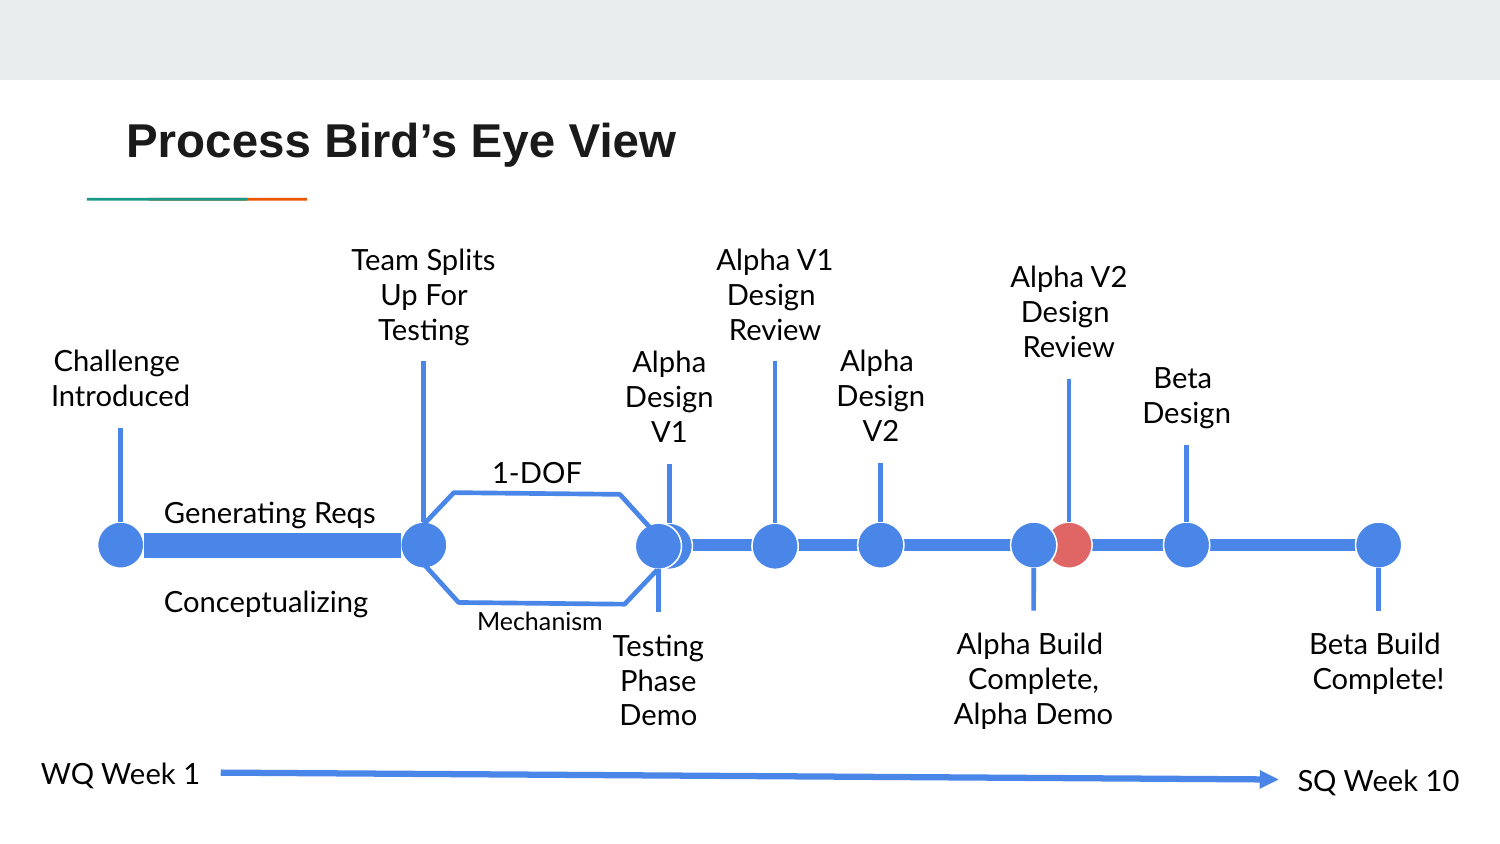

# Process Bird’s Eye View
Alpha V1
Design
Review
Team Splits Up For Testing
Alpha V2
Design
Review
Challenge
Introduced
Alpha
Design
V2
Alpha
Design
V1
Beta
Design
1-DOF
Generating Reqs

Conceptualizing
Mechanism
Alpha Build
Complete,
Alpha Demo
Beta Build
Complete!
Testing Phase
Demo
WQ Week 1
SQ Week 10